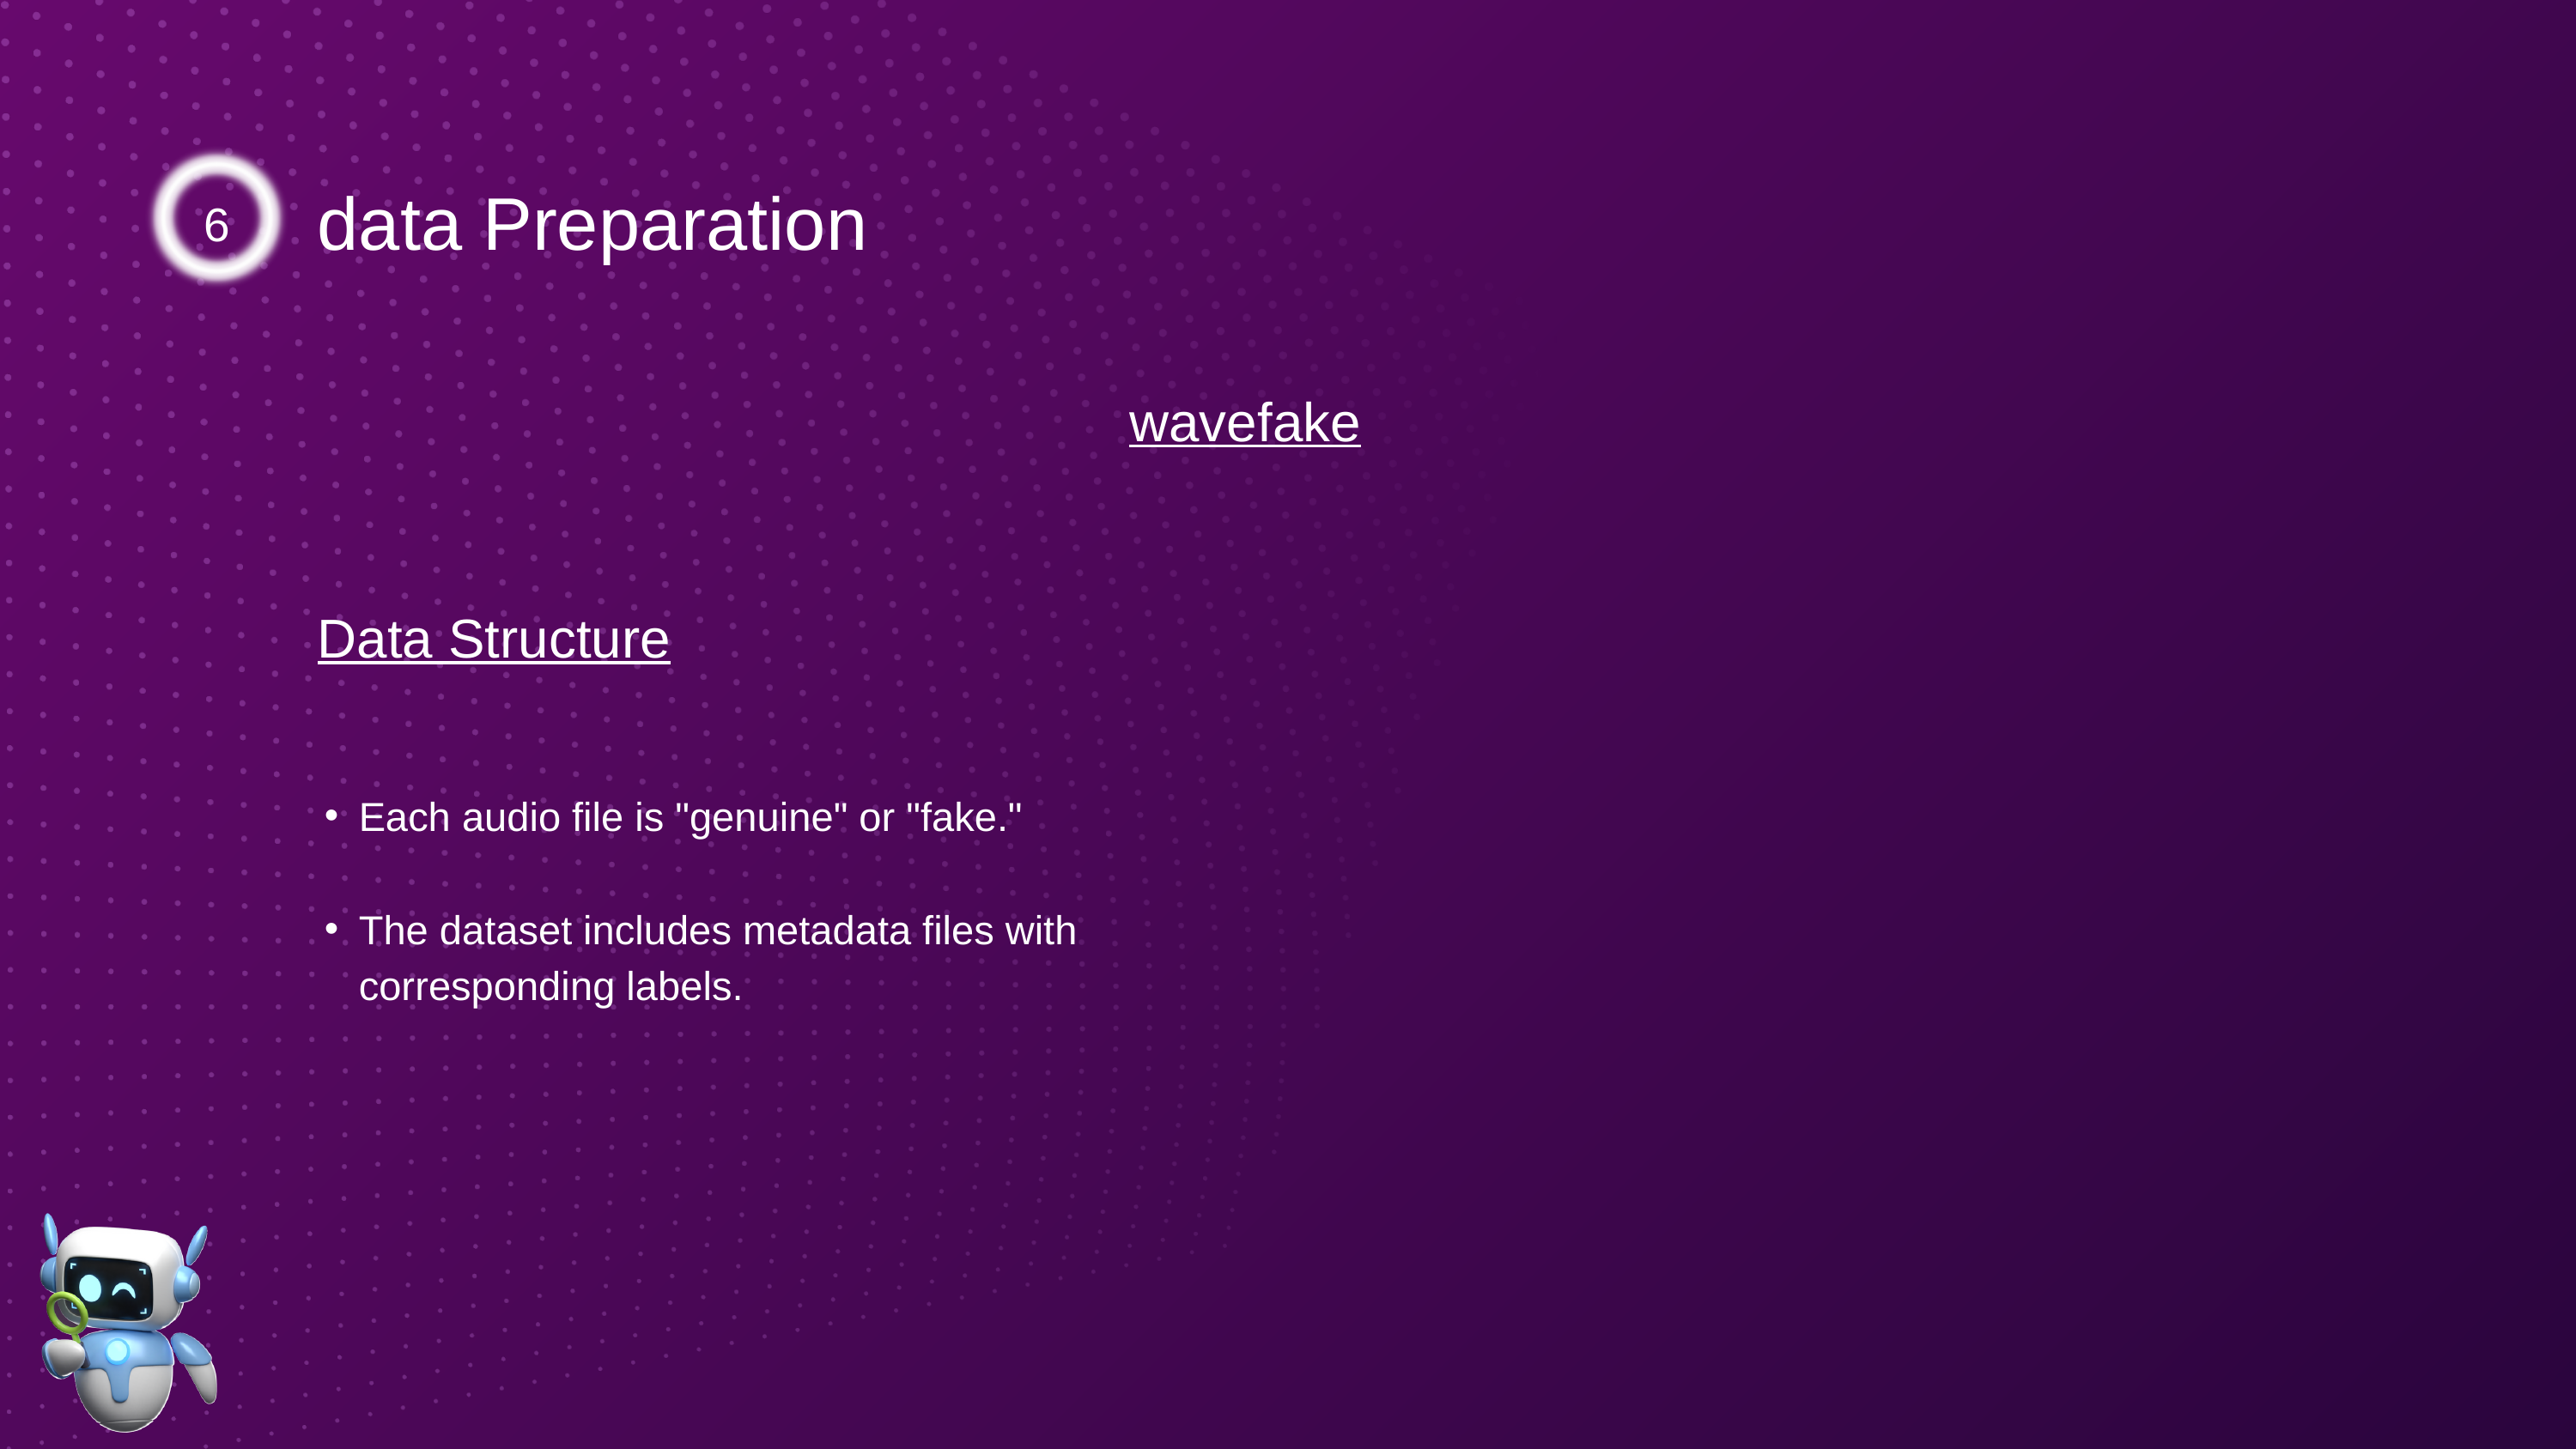

6
data Preparation
wavefake

Data Structure
Each audio file is "genuine" or "fake."

The dataset includes metadata files with corresponding labels.